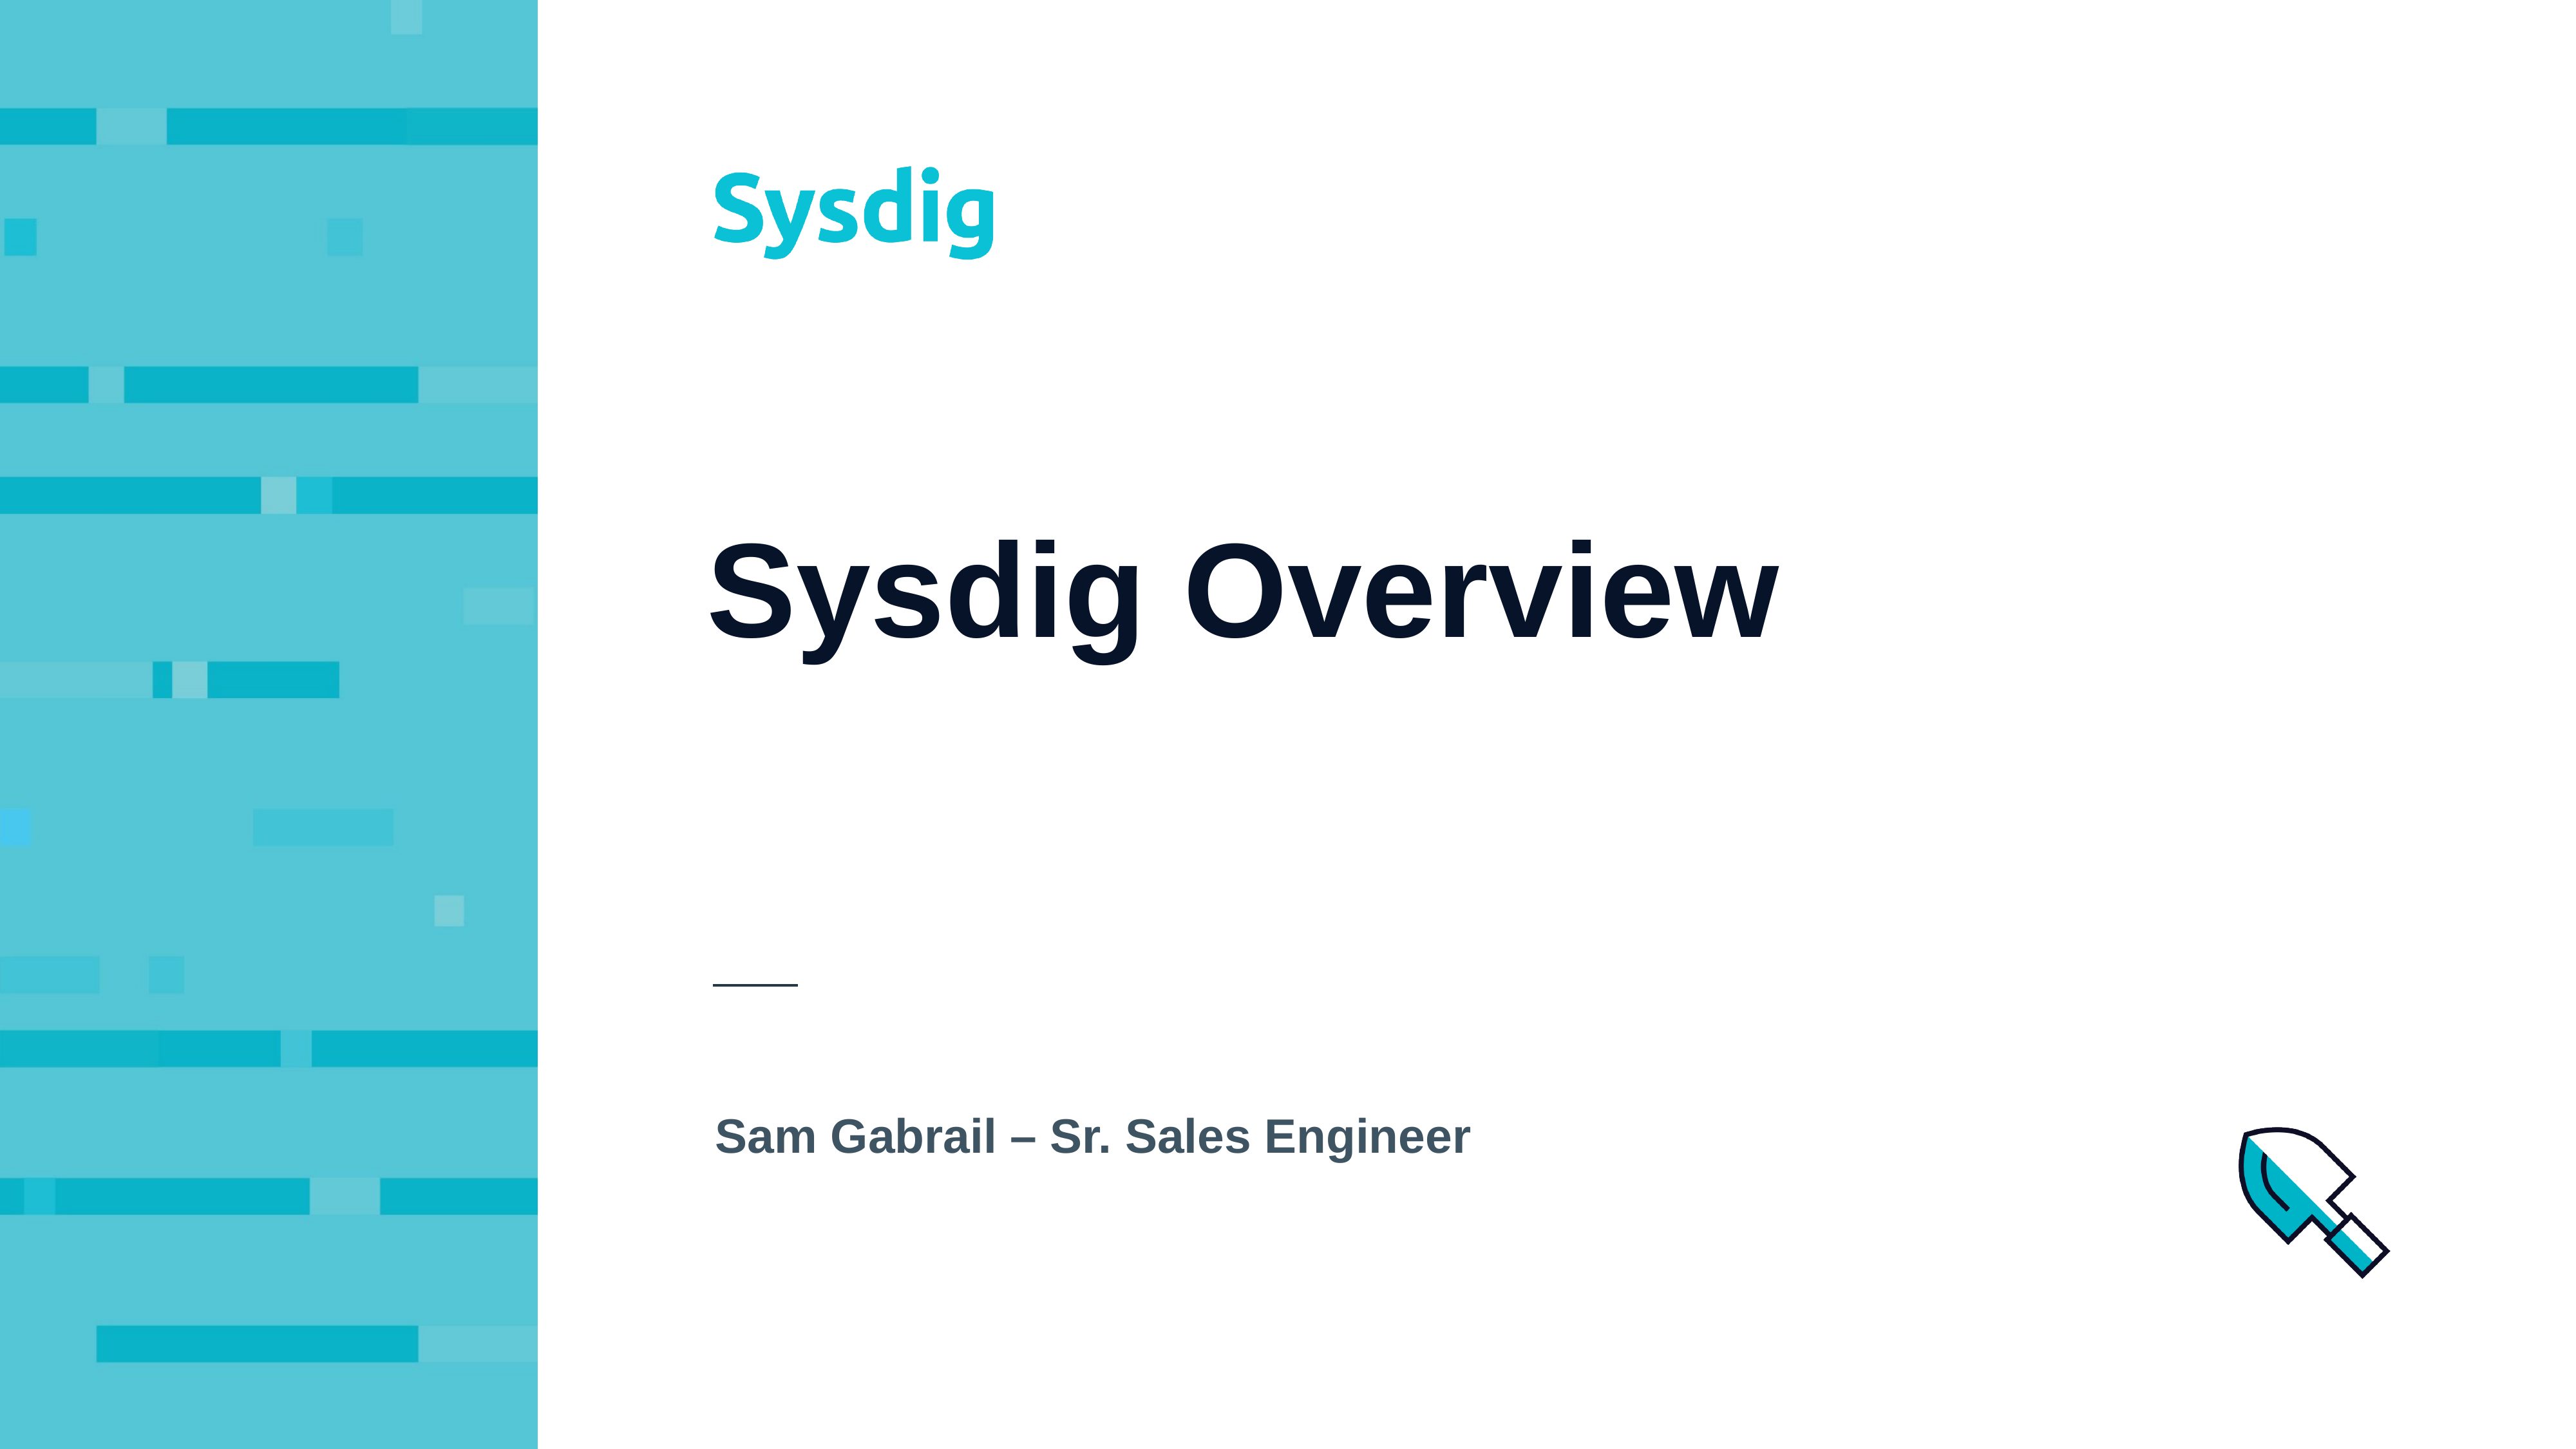

# Sysdig Overview
Sam Gabrail – Sr. Sales Engineer